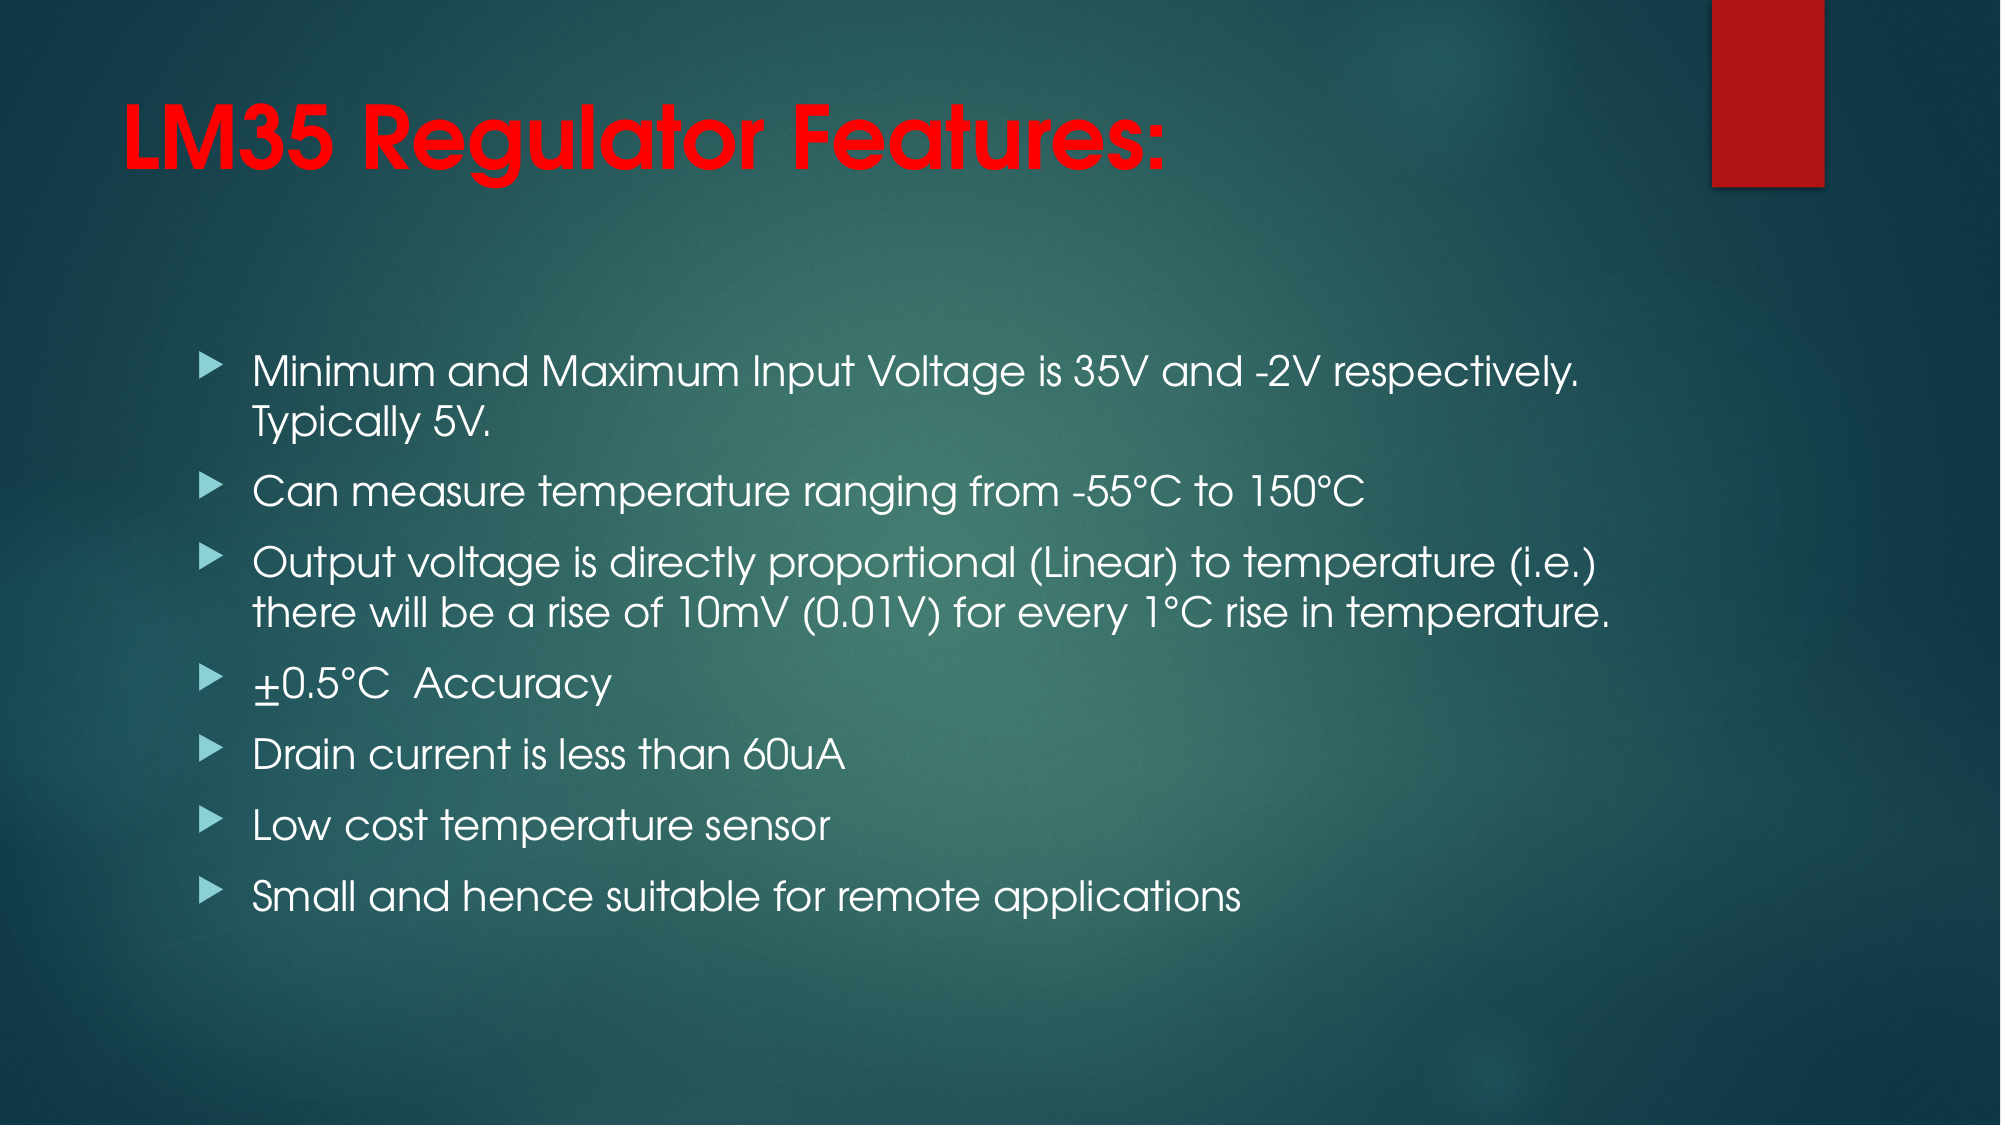

# LM35 Regulator Features:
Minimum and Maximum Input Voltage is 35V and -2V respectively. Typically 5V.
Can measure temperature ranging from -55°C to 150°C
Output voltage is directly proportional (Linear) to temperature (i.e.) there will be a rise of 10mV (0.01V) for every 1°C rise in temperature.
±0.5°C  Accuracy
Drain current is less than 60uA
Low cost temperature sensor
Small and hence suitable for remote applications